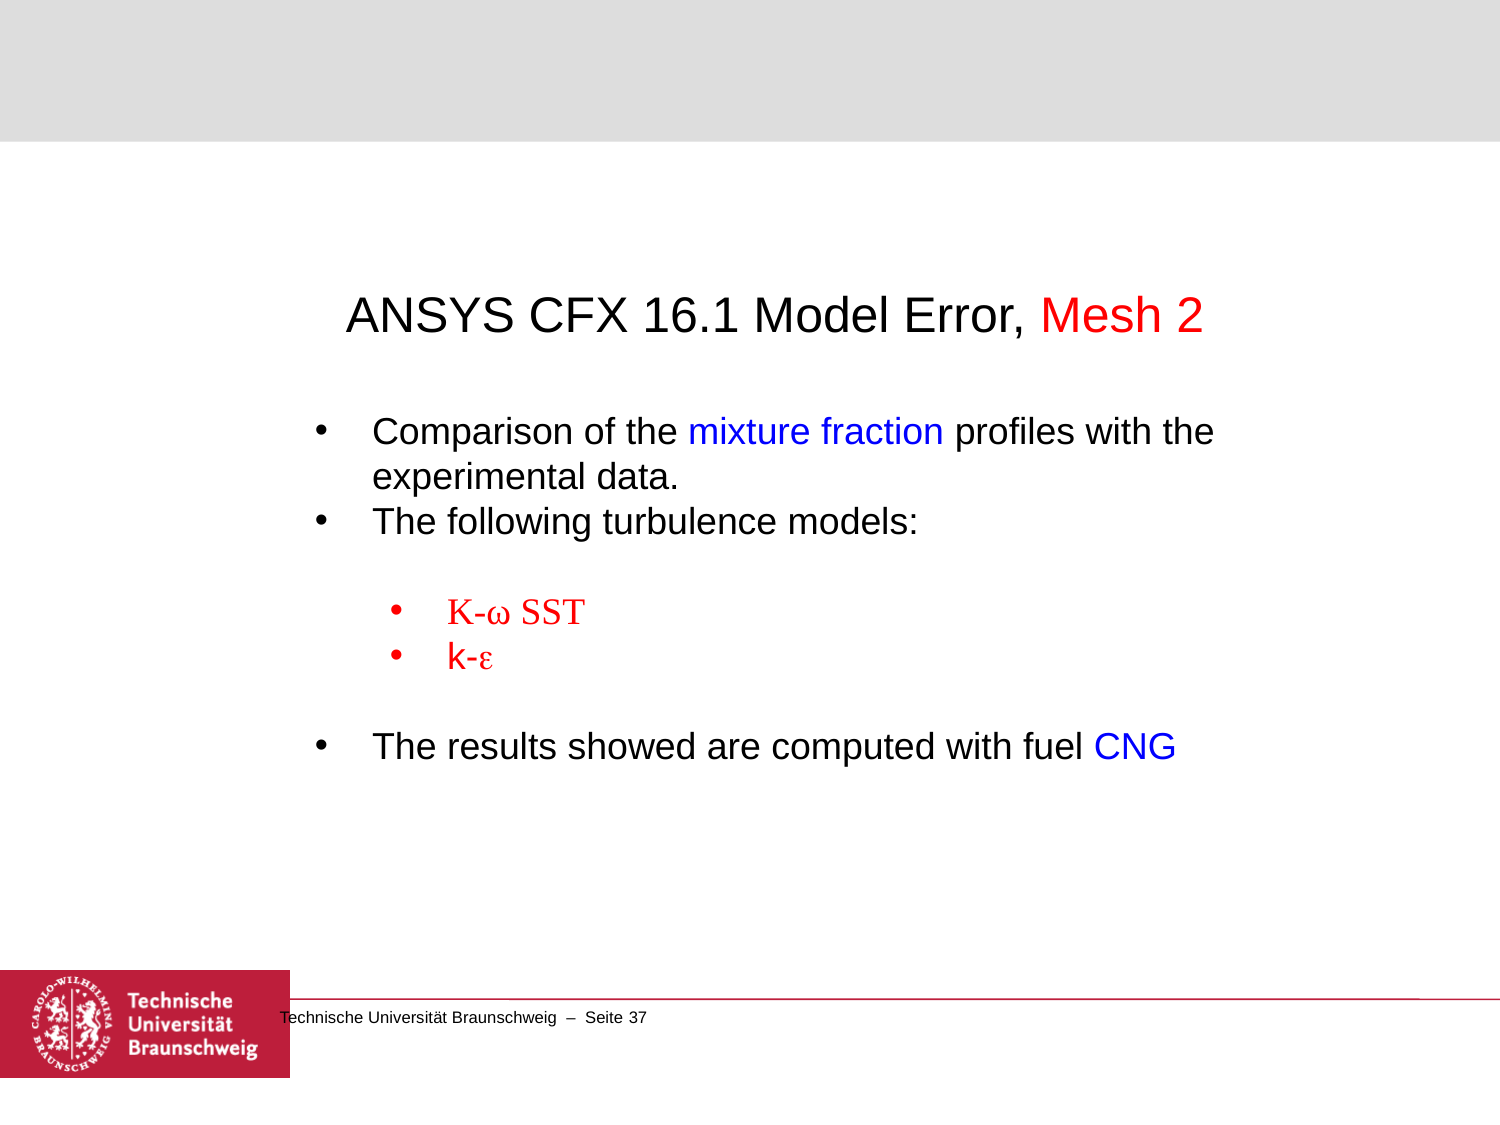

ANSYS CFX 16.1 Model Error, Mesh 2
Comparison of the mixture fraction profiles with the experimental data.
The following turbulence models:

K-ω SST
k-ε

The results showed are computed with fuel CNG